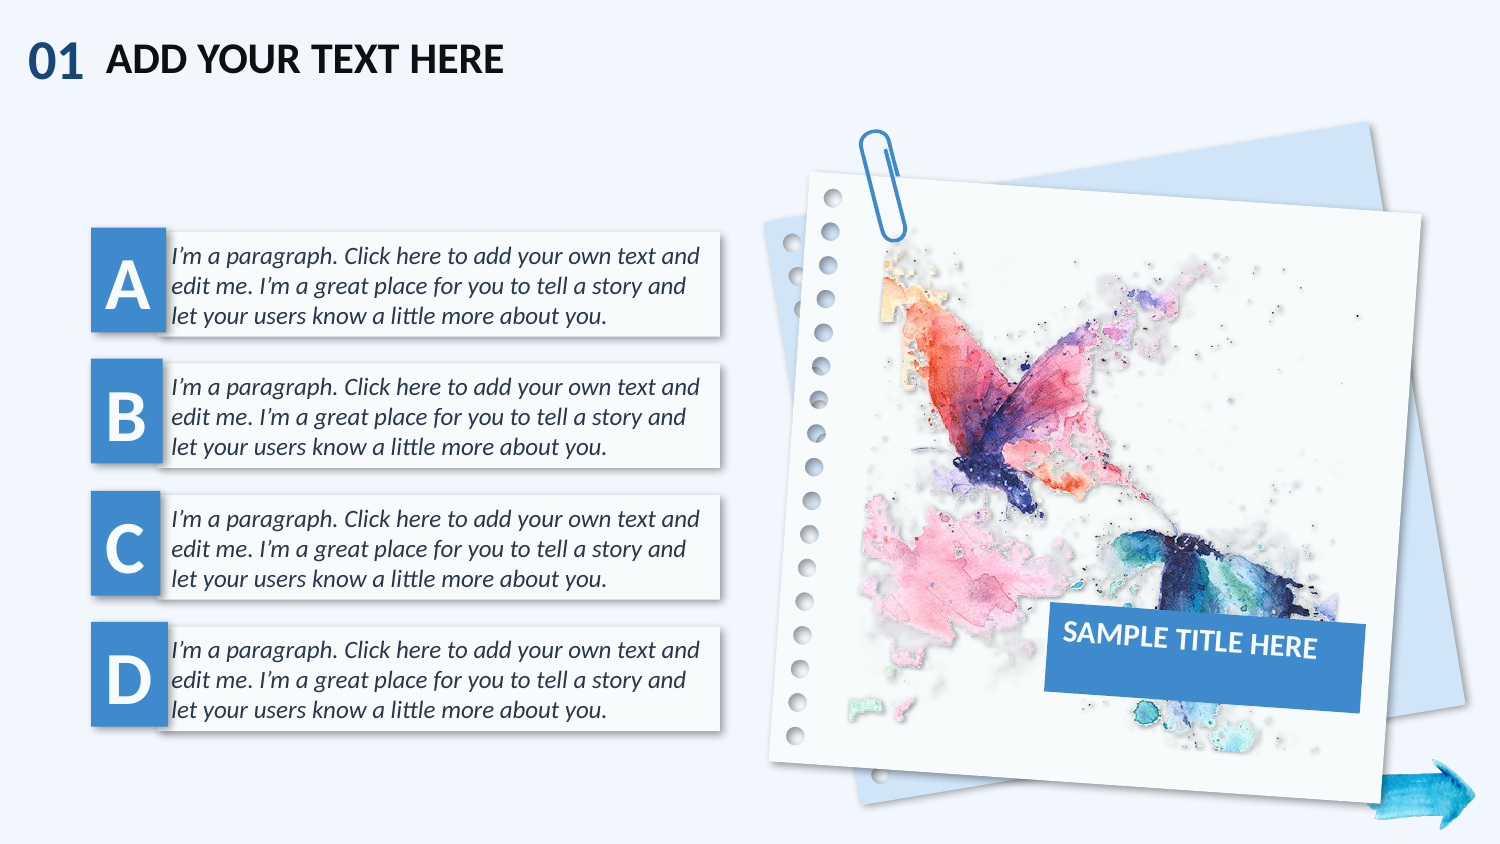

SAMPLE TITLE HERE
A
I’m a paragraph. Click here to add your own text and edit me. I’m a great place for you to tell a story and let your users know a little more about you.
B
I’m a paragraph. Click here to add your own text and edit me. I’m a great place for you to tell a story and let your users know a little more about you.
C
I’m a paragraph. Click here to add your own text and edit me. I’m a great place for you to tell a story and let your users know a little more about you.
D
I’m a paragraph. Click here to add your own text and edit me. I’m a great place for you to tell a story and let your users know a little more about you.